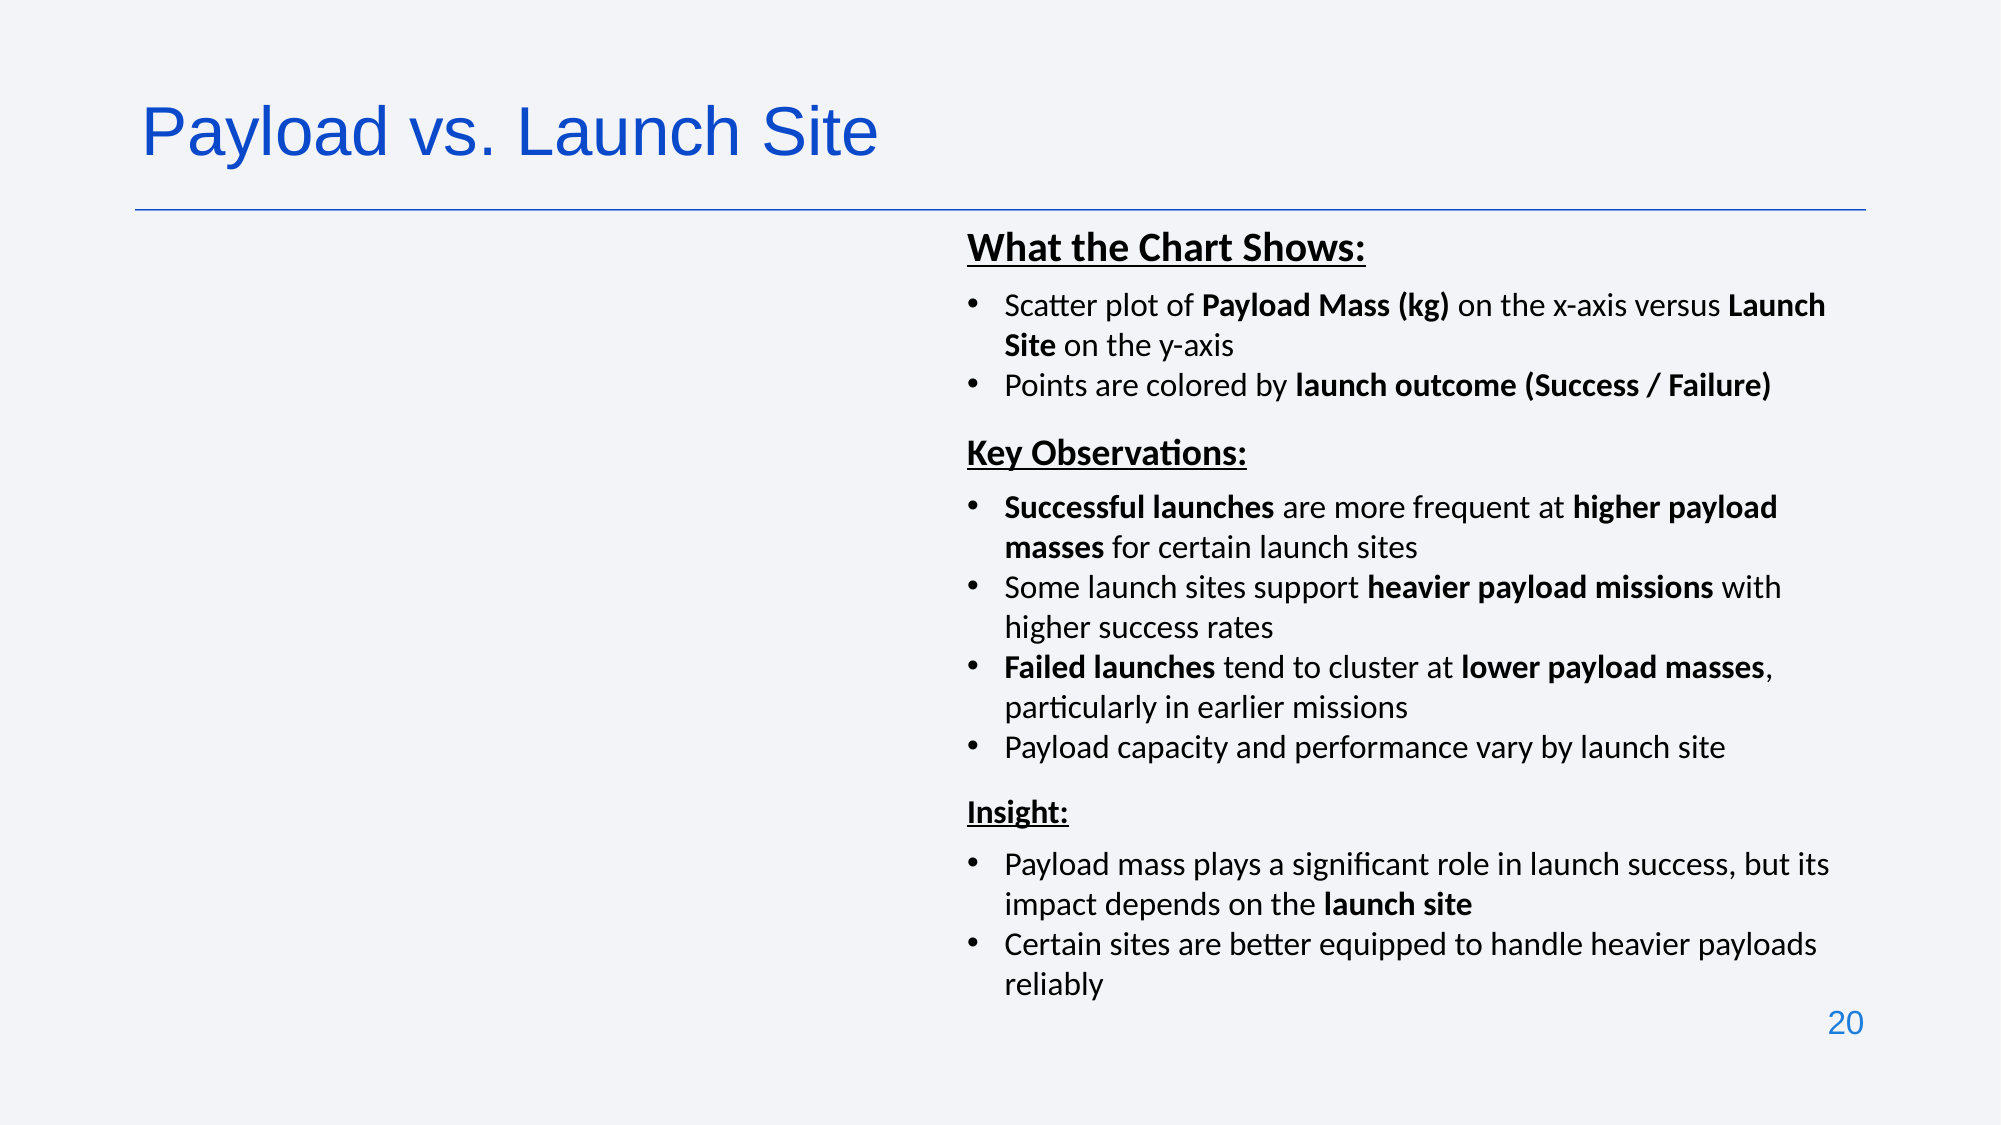

Payload vs. Launch Site
What the Chart Shows:
Scatter plot of Payload Mass (kg) on the x-axis versus Launch Site on the y-axis
Points are colored by launch outcome (Success / Failure)
Key Observations:
Successful launches are more frequent at higher payload masses for certain launch sites
Some launch sites support heavier payload missions with higher success rates
Failed launches tend to cluster at lower payload masses, particularly in earlier missions
Payload capacity and performance vary by launch site
Insight:
Payload mass plays a significant role in launch success, but its impact depends on the launch site
Certain sites are better equipped to handle heavier payloads reliably
20